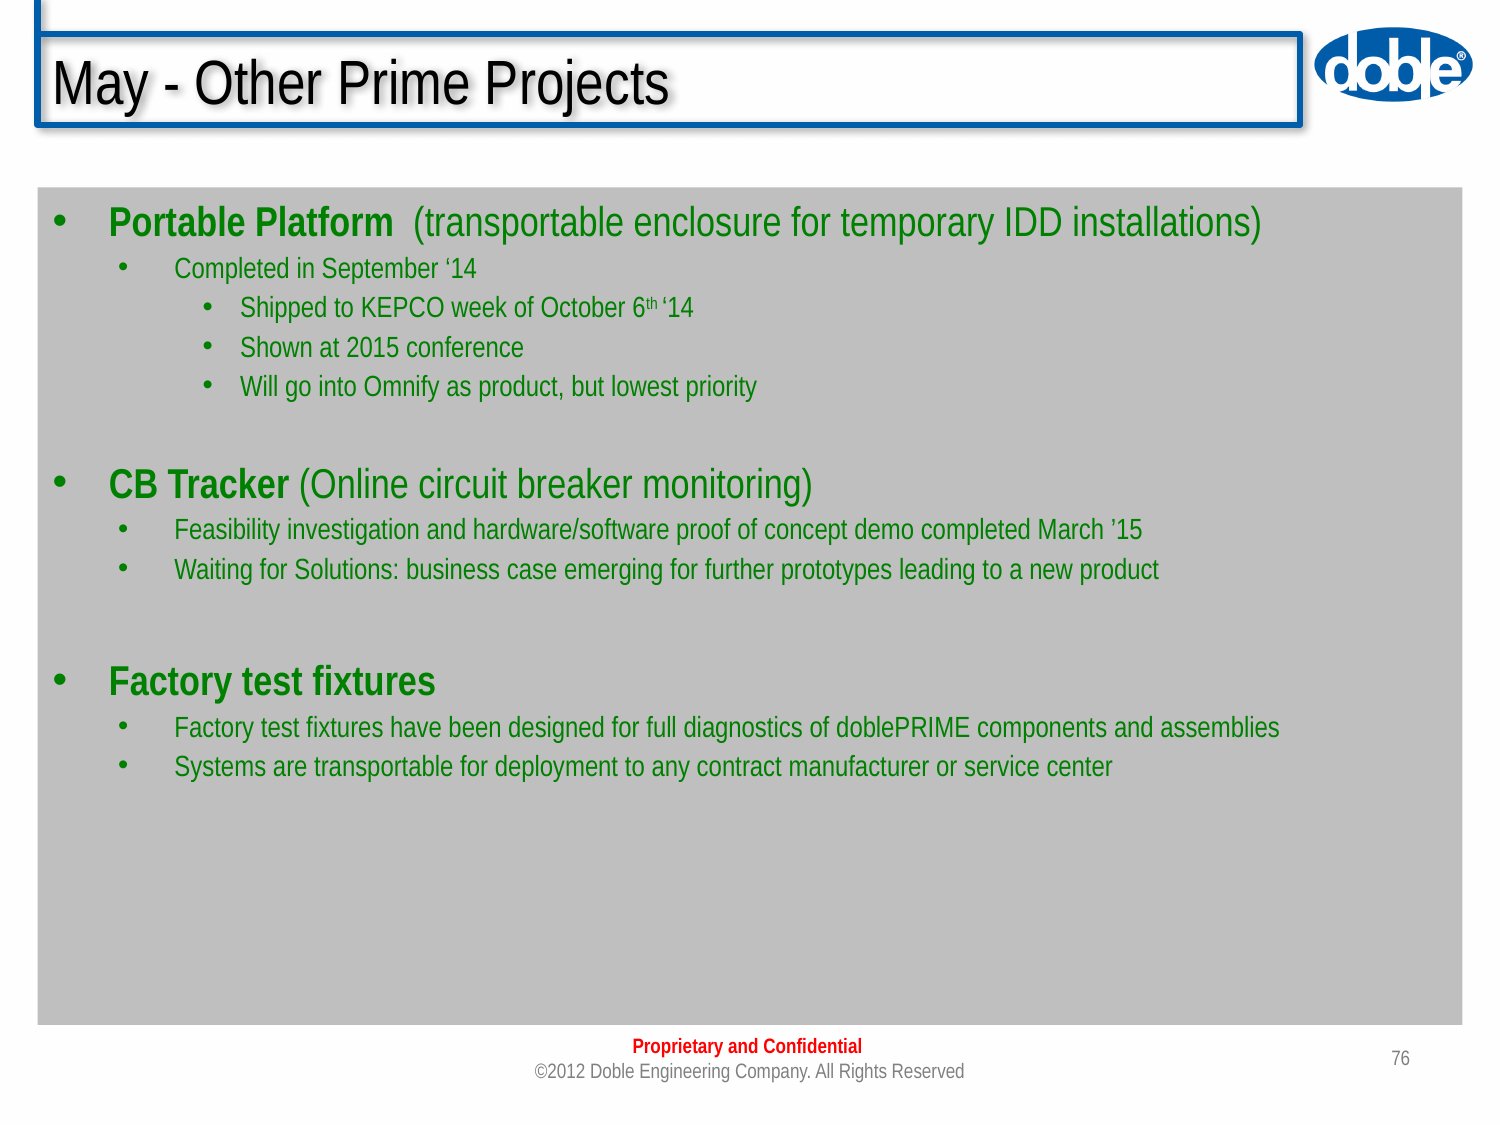

# May - Other Prime Projects
Portable Platform  (transportable enclosure for temporary IDD installations)
Completed in September ‘14
Shipped to KEPCO week of October 6th ‘14
Shown at 2015 conference
Will go into Omnify as product, but lowest priority
CB Tracker (Online circuit breaker monitoring)
Feasibility investigation and hardware/software proof of concept demo completed March ’15
Waiting for Solutions: business case emerging for further prototypes leading to a new product

Factory test fixtures
Factory test fixtures have been designed for full diagnostics of doblePRIME components and assemblies
Systems are transportable for deployment to any contract manufacturer or service center